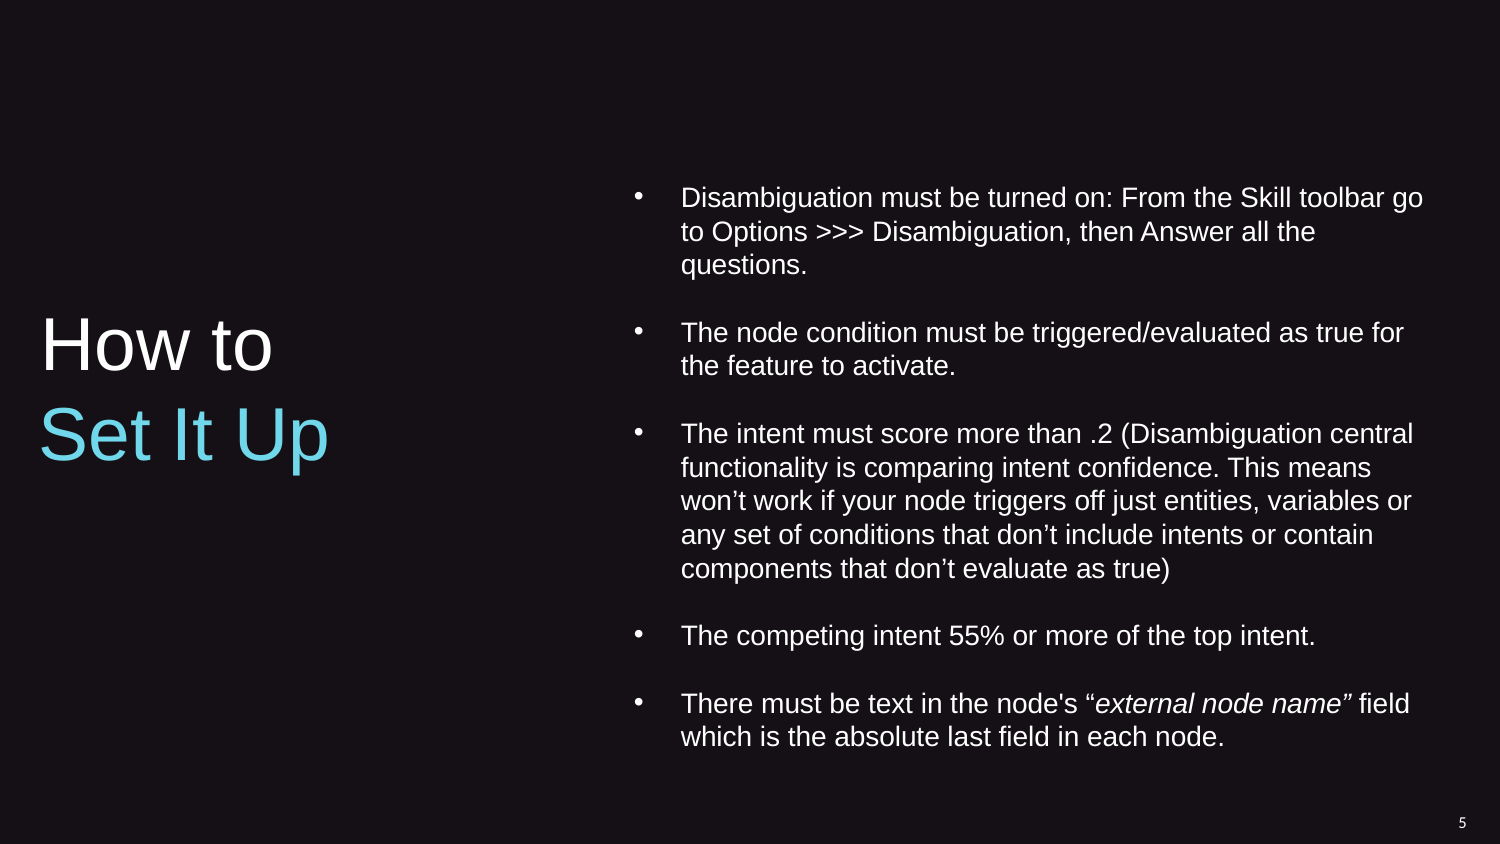

Disambiguation must be turned on: From the Skill toolbar go to Options >>> Disambiguation, then Answer all the questions.

The node condition must be triggered/evaluated as true for the feature to activate.

The intent must score more than .2 (Disambiguation central functionality is comparing intent confidence. This means won’t work if your node triggers off just entities, variables or any set of conditions that don’t include intents or contain components that don’t evaluate as true)

The competing intent 55% or more of the top intent.

There must be text in the node's “external node name” field which is the absolute last field in each node.

How to Set It Up

5